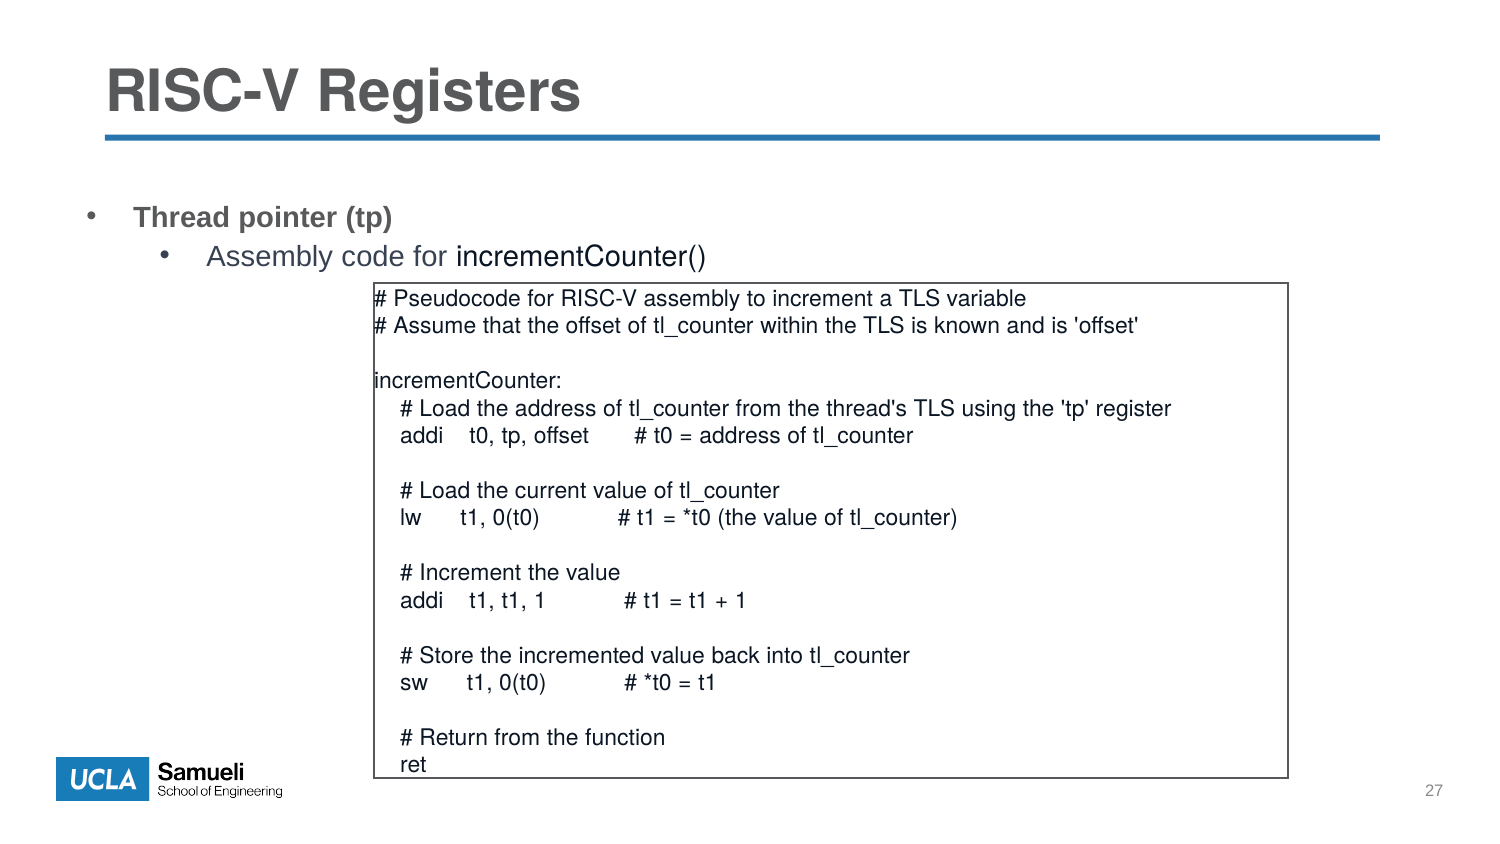

# RISC-V Registers
Thread pointer (tp)
Assembly code for incrementCounter()

# Pseudocode for RISC-V assembly to increment a TLS variable
# Assume that the offset of tl_counter within the TLS is known and is 'offset'

incrementCounter:
    # Load the address of tl_counter from the thread's TLS using the 'tp' register
    addi    t0, tp, offset       # t0 = address of tl_counter

    # Load the current value of tl_counter
    lw      t1, 0(t0)            # t1 = *t0 (the value of tl_counter)

    # Increment the value
    addi    t1, t1, 1            # t1 = t1 + 1

    # Store the incremented value back into tl_counter
    sw      t1, 0(t0)            # *t0 = t1

    # Return from the function
    ret
27